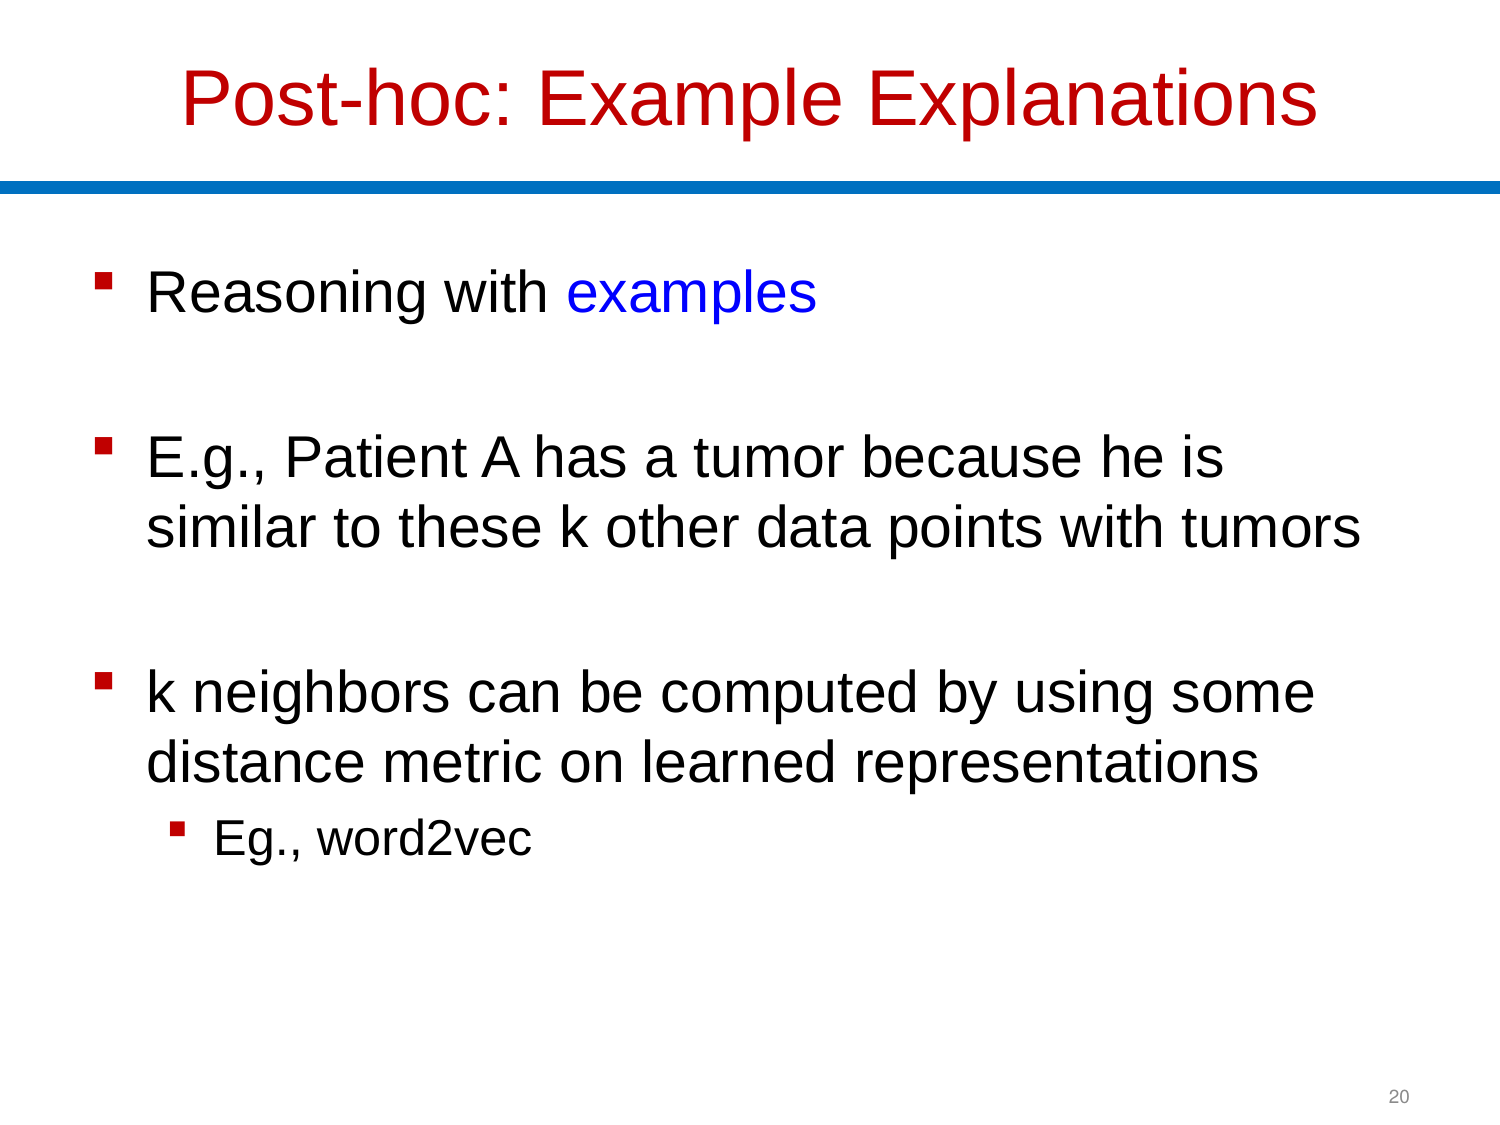

# Post-hoc: Example Explanations
Reasoning with examples

E.g., Patient A has a tumor because he is similar to these k other data points with tumors

k neighbors can be computed by using some distance metric on learned representations
Eg., word2vec
20